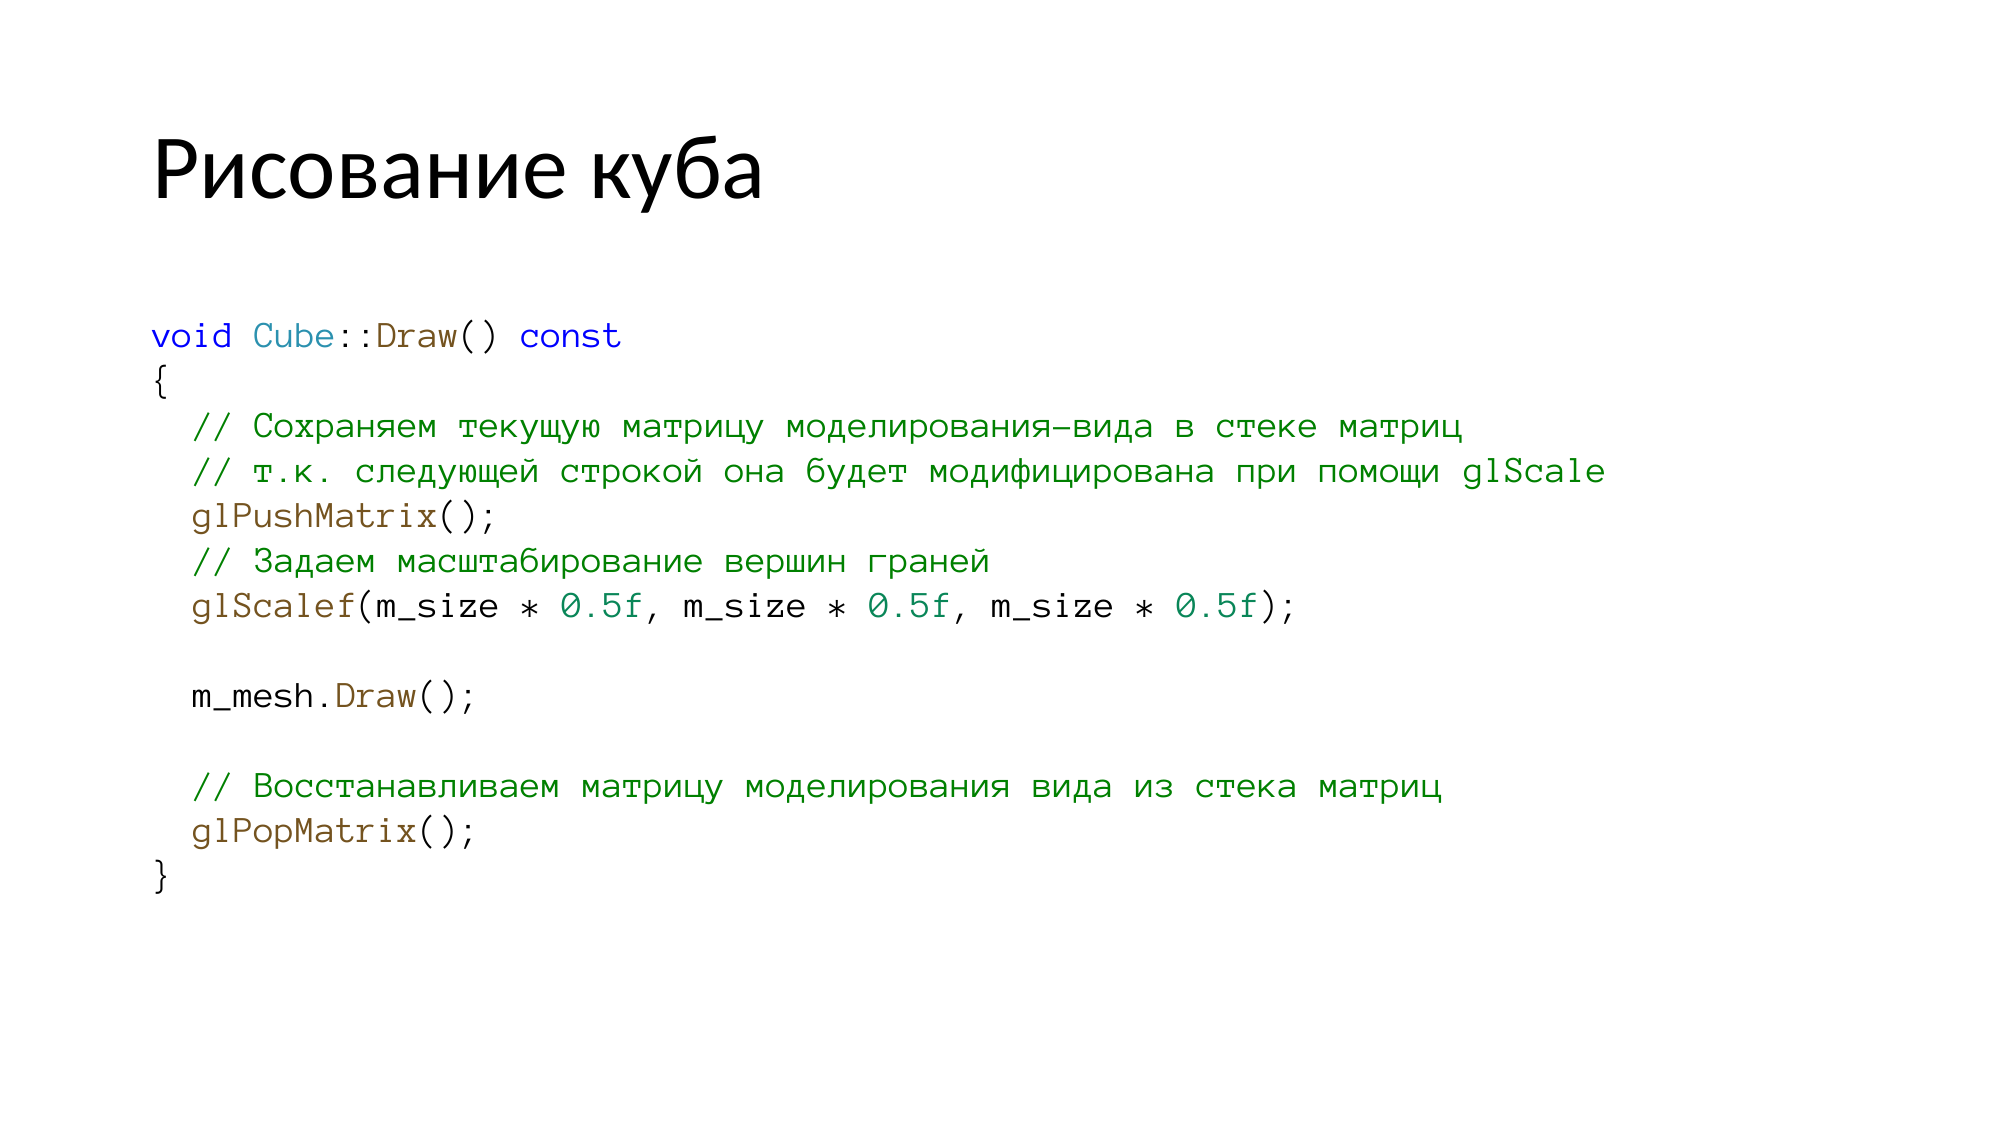

# Рисование куба
void Cube::Draw() const
{
  // Сохраняем текущую матрицу моделирования-вида в стеке матриц
  // т.к. следующей строкой она будет модифицирована при помощи glScale
  glPushMatrix();
  // Задаем масштабирование вершин граней
  glScalef(m_size * 0.5f, m_size * 0.5f, m_size * 0.5f);
  m_mesh.Draw();
  // Восстанавливаем матрицу моделирования вида из стека матриц
  glPopMatrix();
}